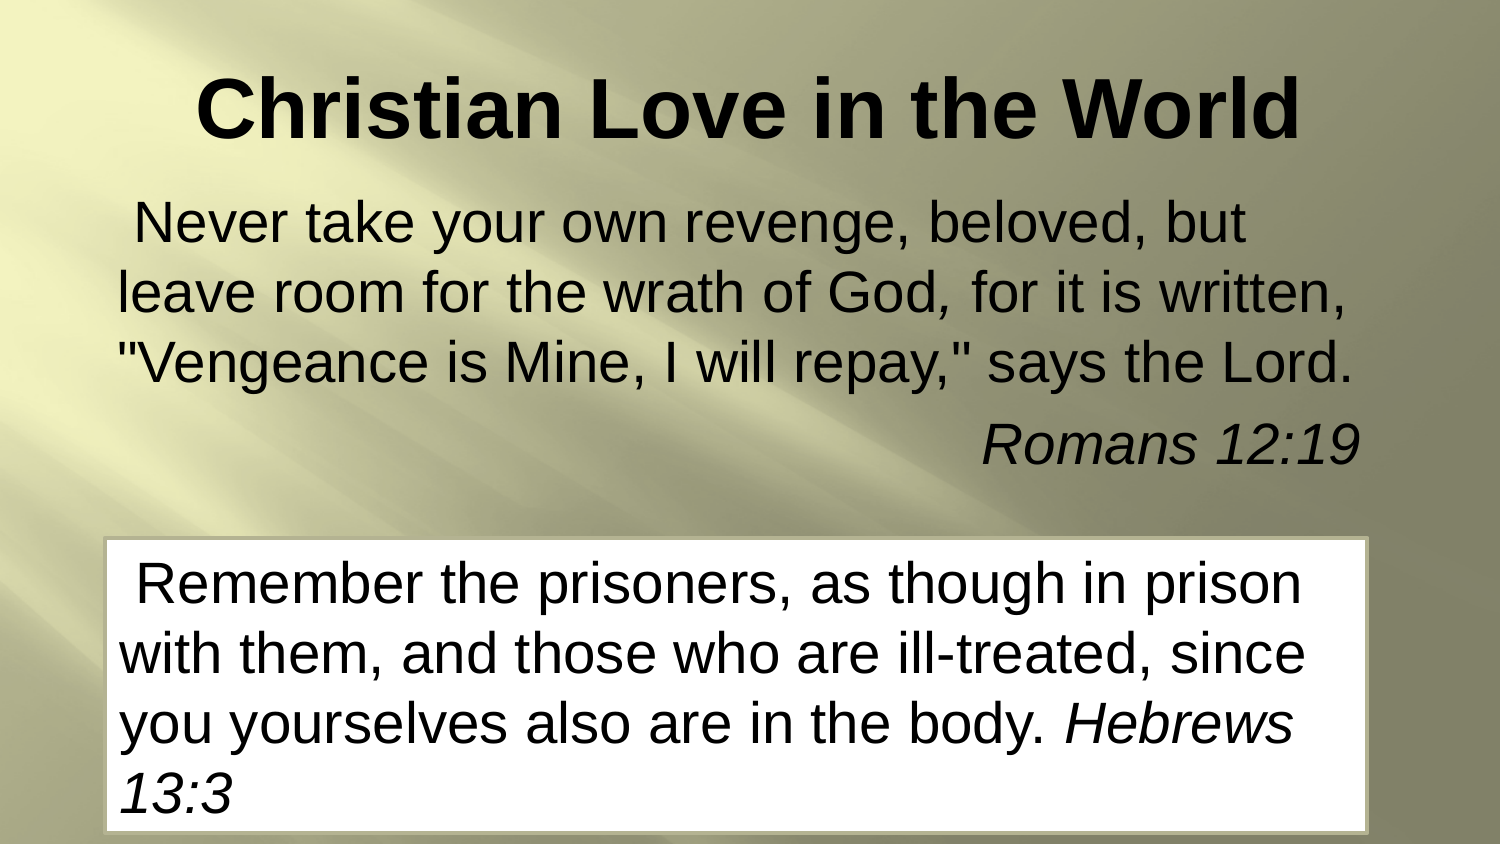

# Christian Love in the World
 Never take your own revenge, beloved, but leave room for the wrath of God, for it is written, "Vengeance is Mine, I will repay," says the Lord.
Romans 12:19
 Remember the prisoners, as though in prison with them, and those who are ill-treated, since you yourselves also are in the body. Hebrews 13:3